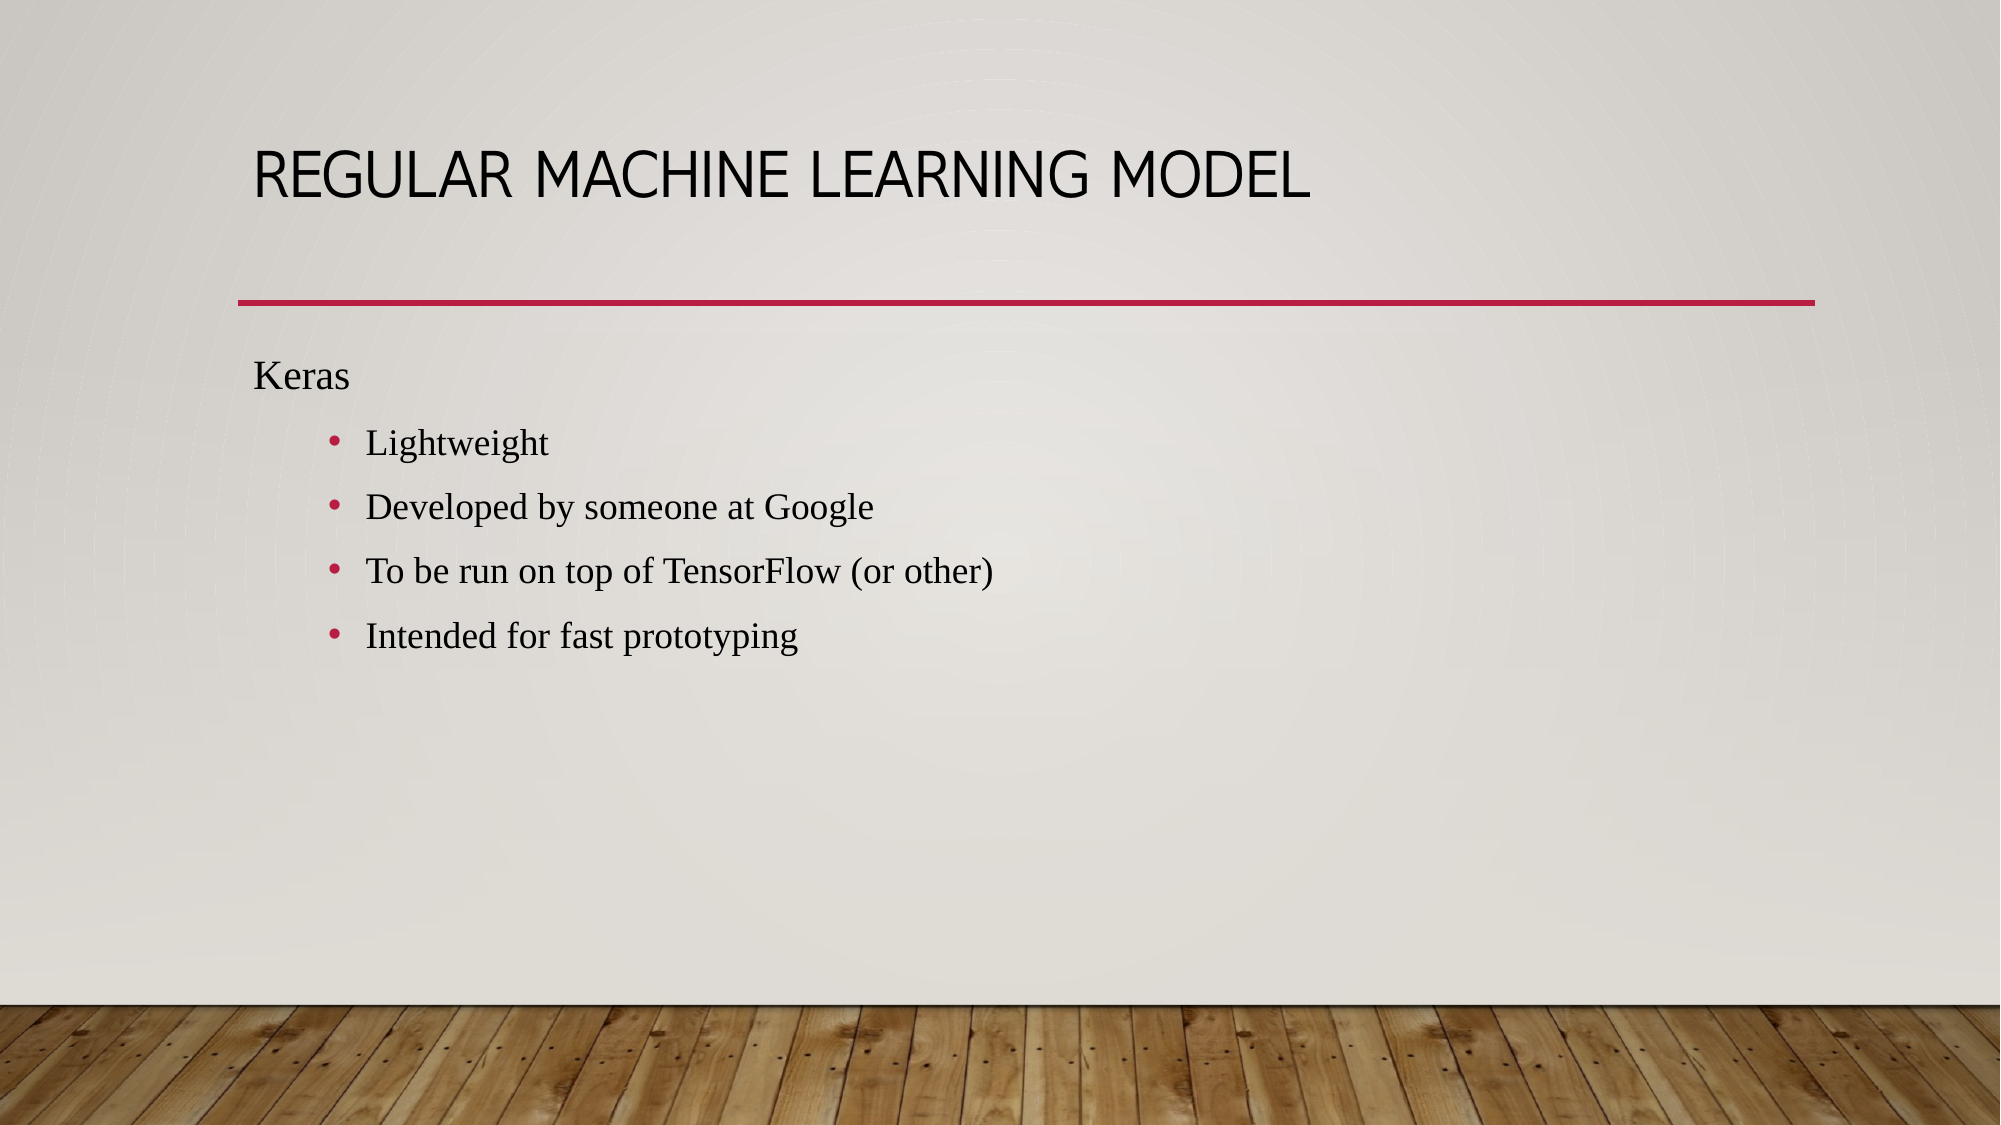

# Regular machine learning model
Keras
Lightweight
Developed by someone at Google
To be run on top of TensorFlow (or other)
Intended for fast prototyping